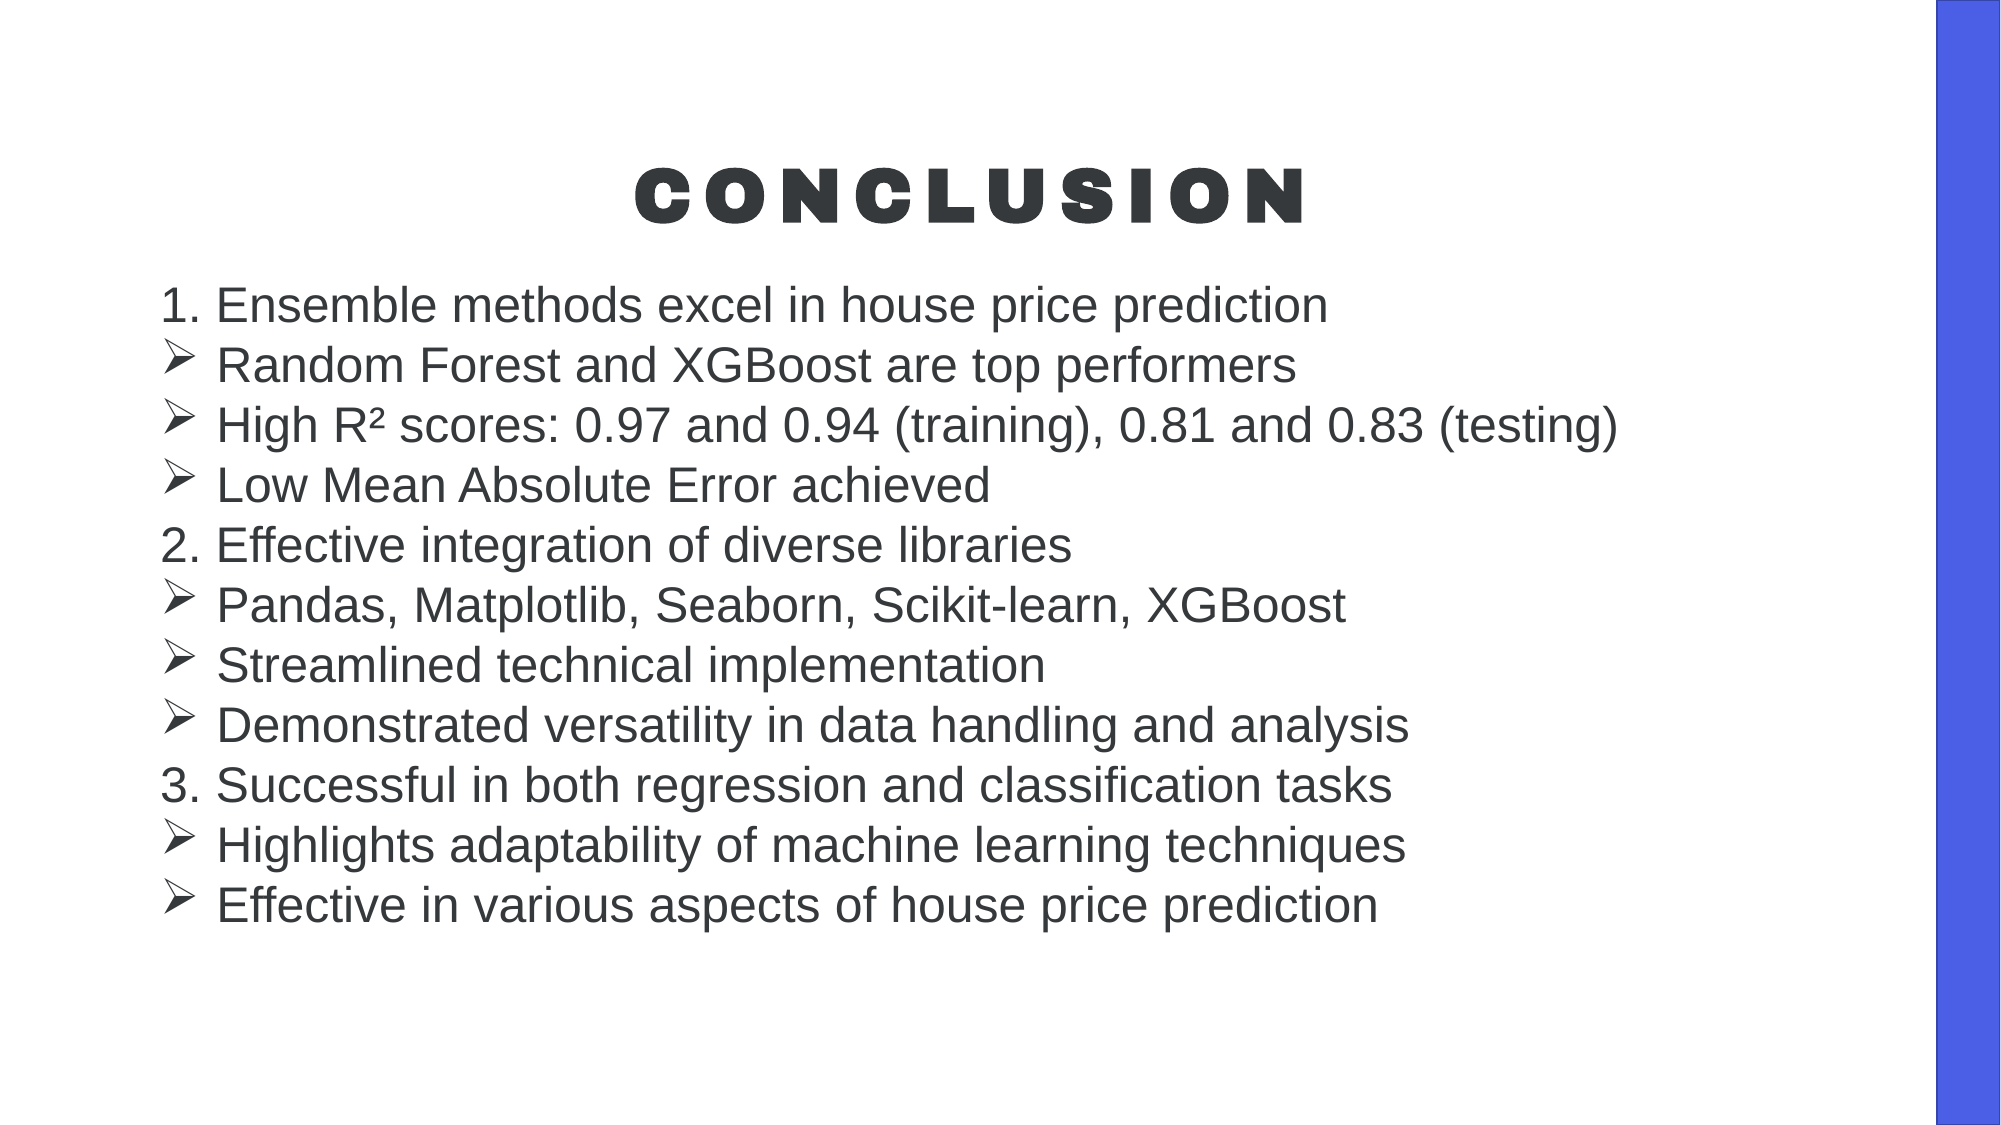

# Conclusion
1. Ensemble methods excel in house price prediction
Random Forest and XGBoost are top performers
High R² scores: 0.97 and 0.94 (training), 0.81 and 0.83 (testing)
Low Mean Absolute Error achieved
2. Effective integration of diverse libraries
Pandas, Matplotlib, Seaborn, Scikit-learn, XGBoost
Streamlined technical implementation
Demonstrated versatility in data handling and analysis
3. Successful in both regression and classification tasks
Highlights adaptability of machine learning techniques
Effective in various aspects of house price prediction

13